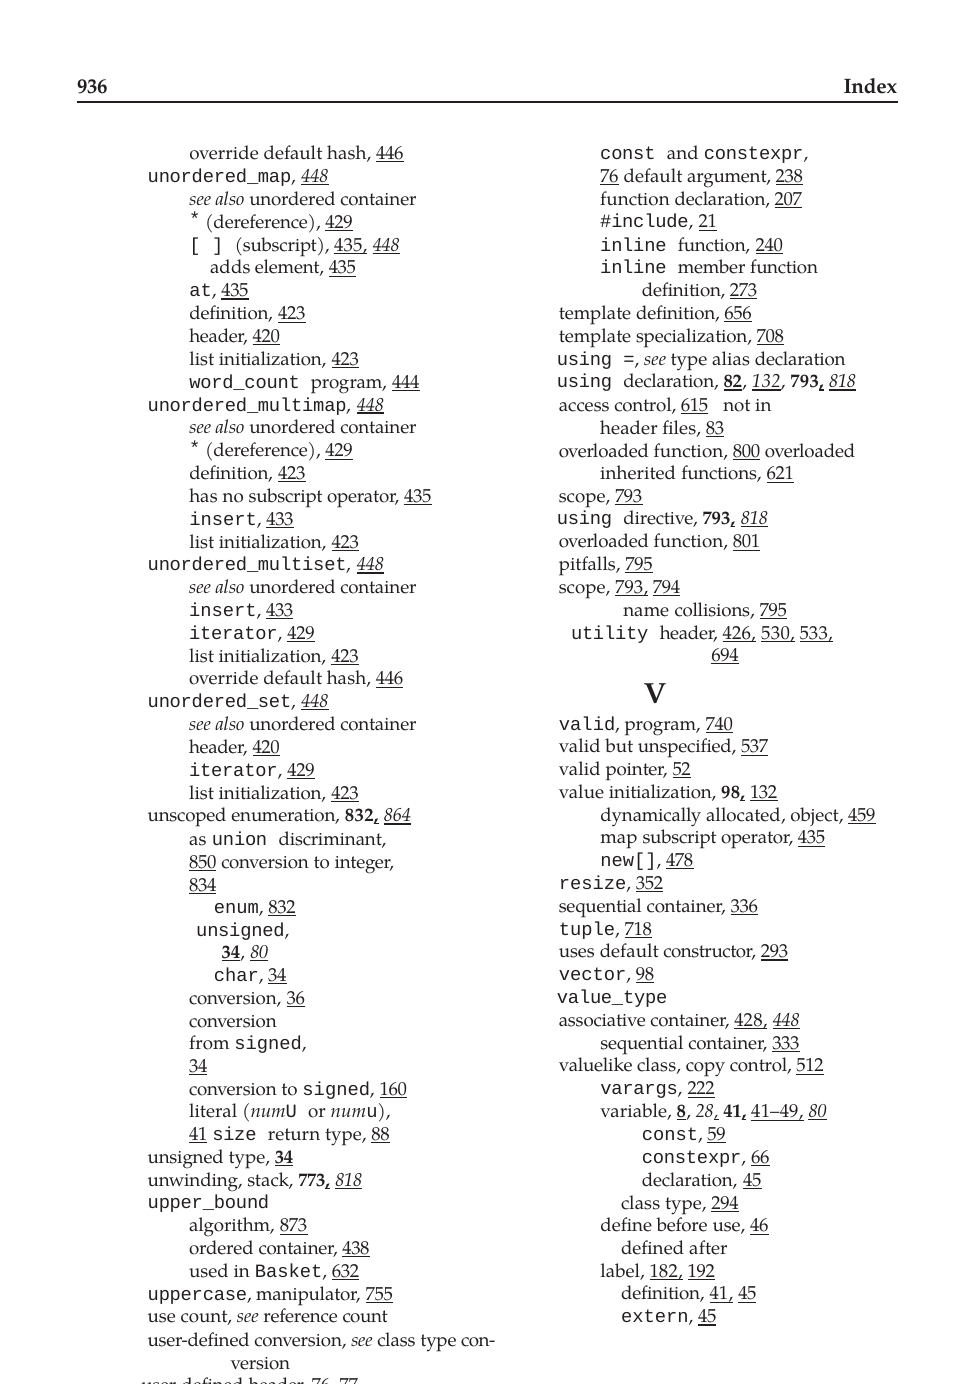

936
Index

const and constexpr, 76 default argument, 238
function declaration, 207
#include, 21
inline function, 240
inline member function definition, 273
template definition, 656
template specialization, 708
using =, see type alias declaration
using declaration, 82, 132, 793, 818
access control, 615 not in header files, 83
overloaded function, 800 overloaded inherited functions, 621
scope, 793
using directive, 793, 818
overloaded function, 801
pitfalls, 795
scope, 793, 794
name collisions, 795
utility header, 426, 530, 533, 694
override default hash, 446
unordered_map, 448
see also unordered container
(dereference), 429
[ ] (subscript), 435, 448
adds element, 435
at, 435
definition, 423
header, 420
list initialization, 423
word_count program, 444
unordered_multimap, 448
see also unordered container
(dereference), 429
definition, 423
has no subscript operator, 435
insert, 433
list initialization, 423
unordered_multiset, 448
see also unordered container
insert, 433
iterator, 429
list initialization, 423 override default hash, 446
unordered_set, 448
see also unordered container header, 420
iterator, 429
list initialization, 423
unscoped enumeration, 832, 864
as union discriminant, 850 conversion to integer, 834
enum, 832
unsigned, 34, 80
char, 34
conversion, 36
conversion from signed, 34
conversion to signed, 160 literal (numU or numu), 41 size return type, 88
unsigned type, 34
unwinding, stack, 773, 818
upper_bound
algorithm, 873
ordered container, 438 used in Basket, 632
uppercase, manipulator, 755 use count, see reference count
user-defined conversion, see class type con- version
user-defined header, 76–77
V
valid, program, 740 valid but unspecified, 537 valid pointer, 52
value initialization, 98, 132 dynamically allocated, object, 459 map subscript operator, 435 new[], 478
resize, 352
sequential container, 336
tuple, 718
uses default constructor, 293
vector, 98
value_type
associative container, 428, 448
sequential container, 333 valuelike class, copy control, 512
varargs, 222
variable, 8, 28, 41, 41–49, 80
const, 59
constexpr, 66
declaration, 45
class type, 294 define before use, 46
defined after label, 182, 192
definition, 41, 45
extern, 45